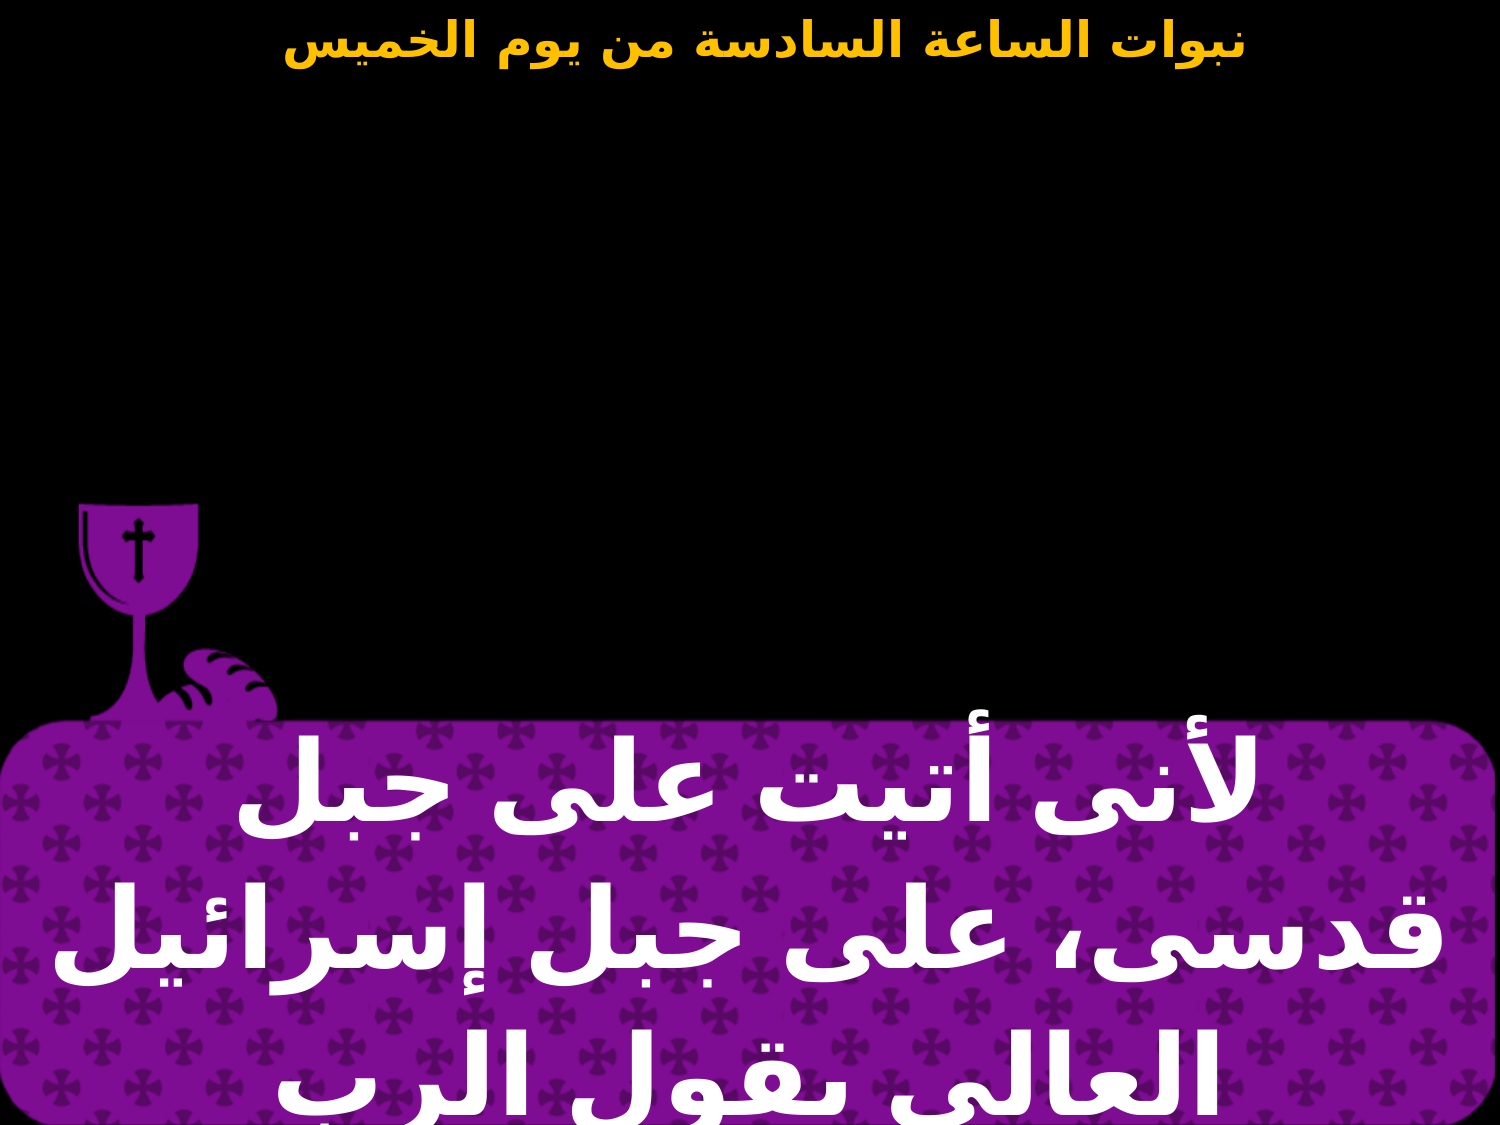

| لأنى أتيت على جبل قدسى، على جبل إسرائيل العالى يقول الرب |
| --- |